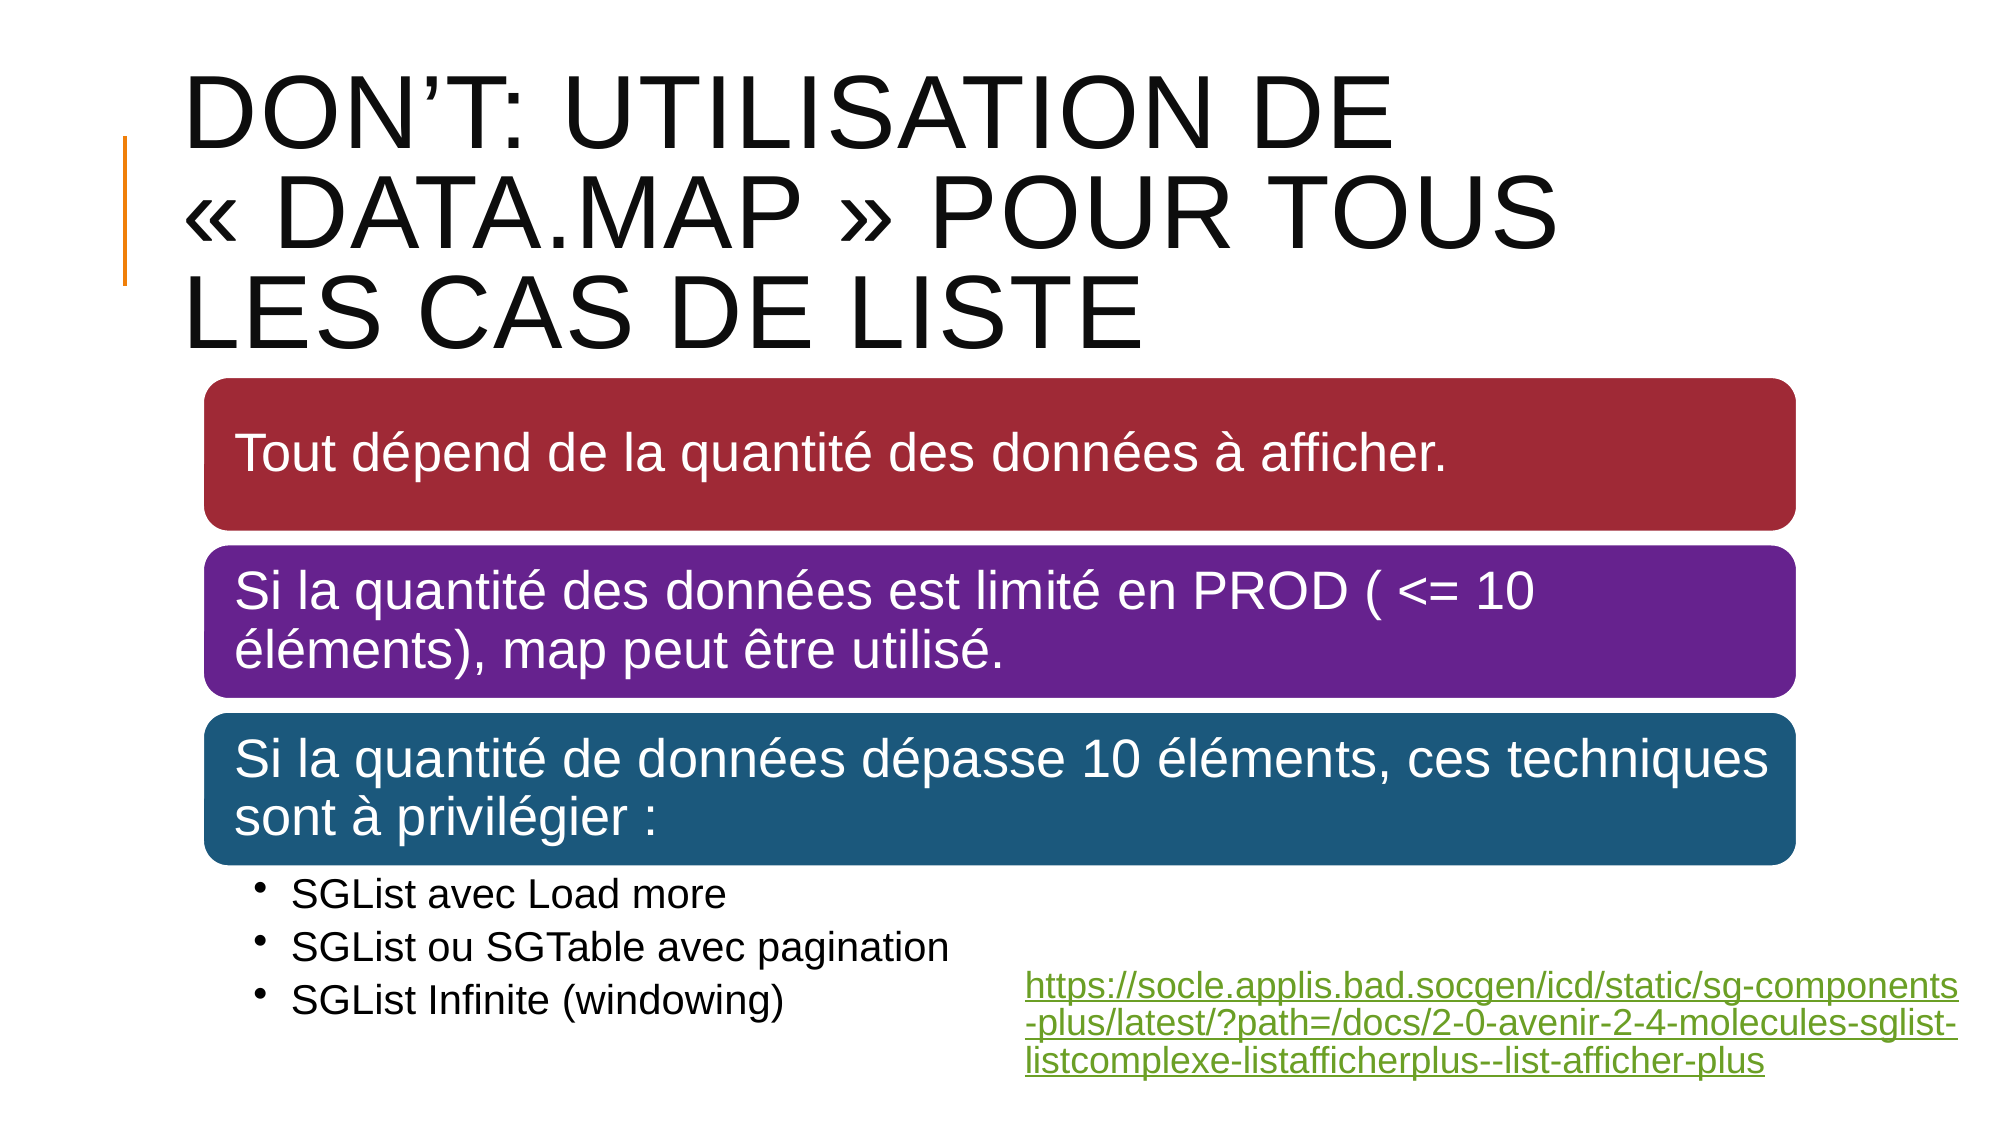

# DON’T: Utilisation de « data.map » pour tous les cas de liste
Tout dépend de la quantité des données à afficher.
Si la quantité des données est limité en PROD ( <= 10 éléments), map peut être utilisé.
Si la quantité de données dépasse 10 éléments, ces techniques sont à privilégier :
SGList avec Load more
SGList ou SGTable avec pagination
SGList Infinite (windowing)
https://socle.applis.bad.socgen/icd/static/sg-components-plus/latest/?path=/docs/2-0-avenir-2-4-molecules-sglist-listcomplexe-listafficherplus--list-afficher-plus